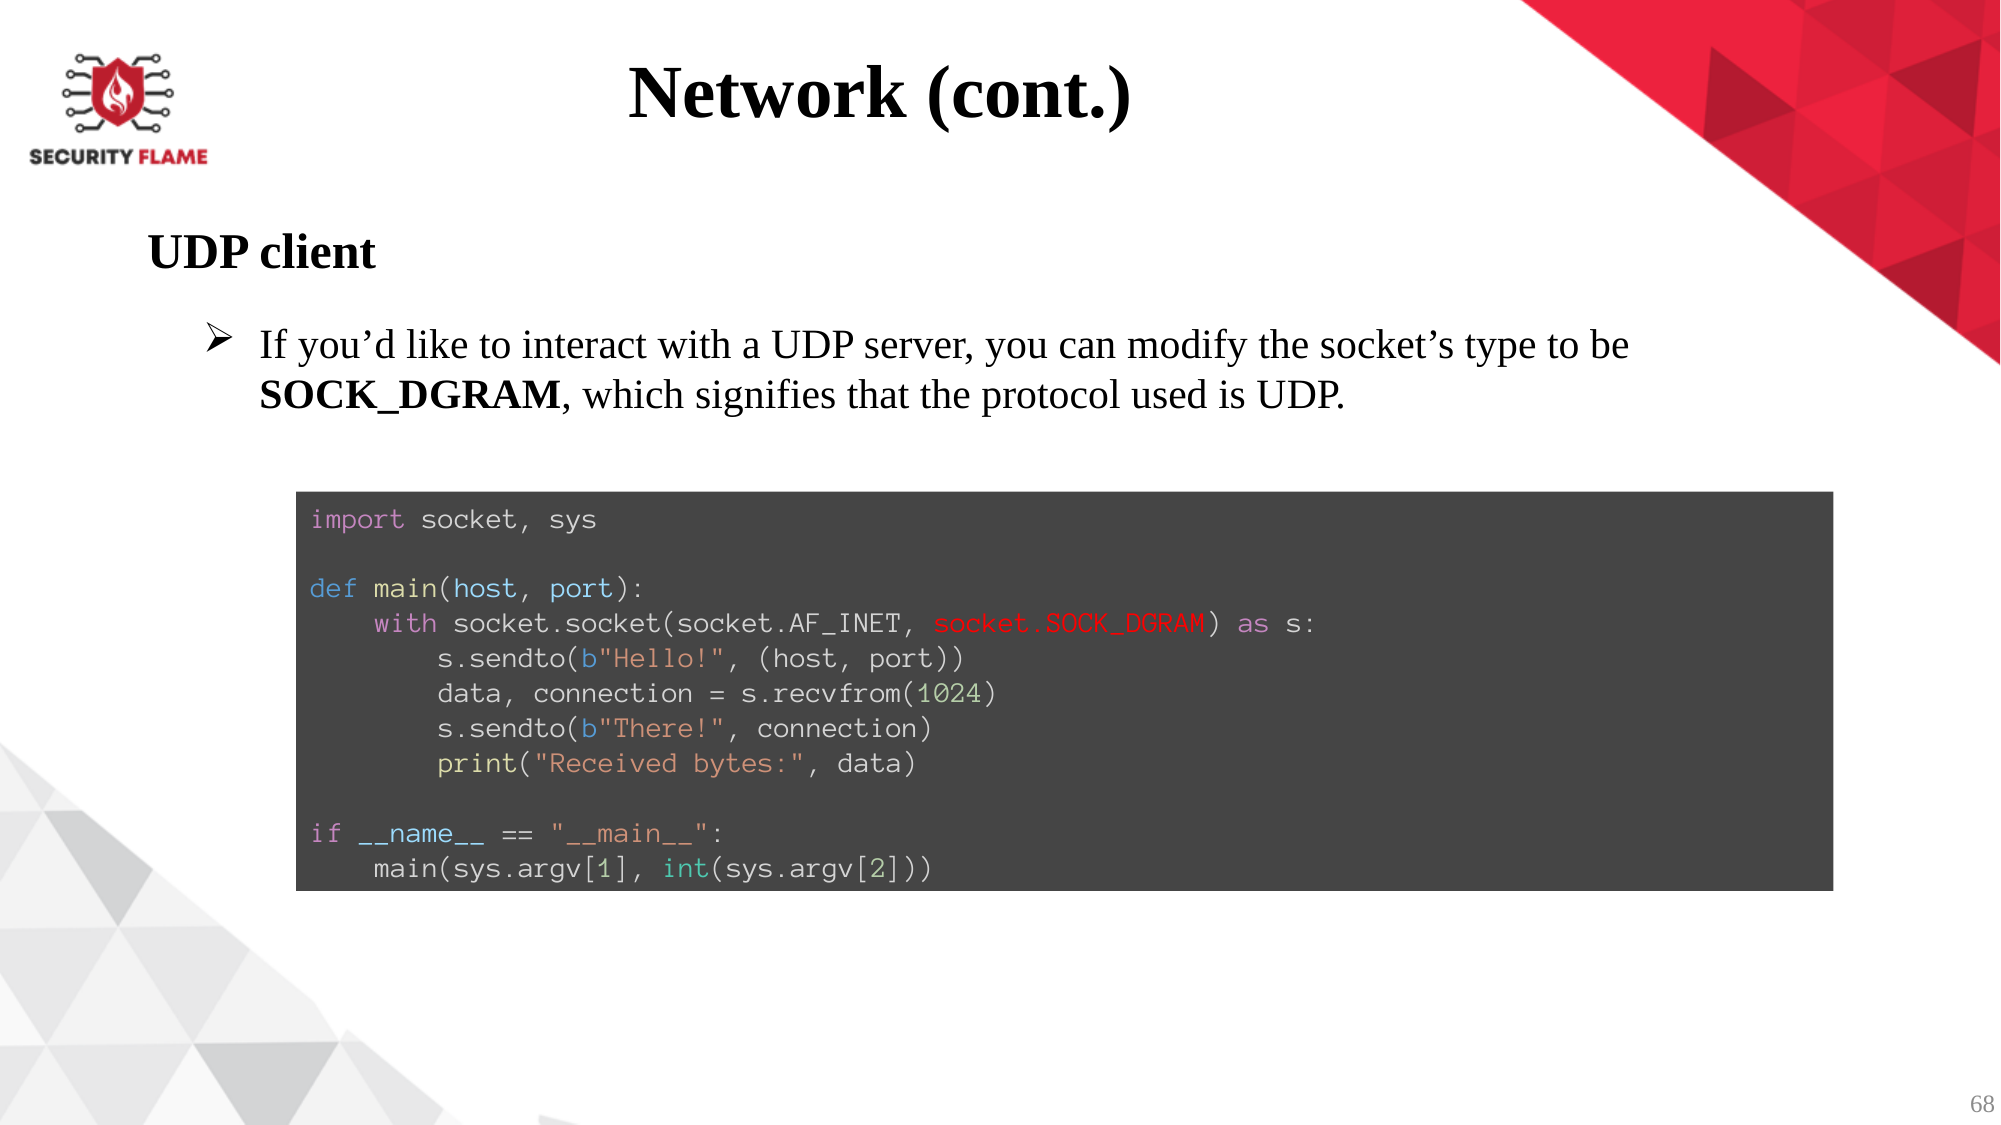

Network (cont.)
UDP client
If you’d like to interact with a UDP server, you can modify the socket’s type to be SOCK_DGRAM, which signifies that the protocol used is UDP.
import socket, sys
def main(host, port):
    with socket.socket(socket.AF_INET, socket.SOCK_DGRAM) as s:
        s.sendto(b"Hello!", (host, port))
        data, connection = s.recvfrom(1024)
        s.sendto(b"There!", connection)
        print("Received bytes:", data)
if __name__ == "__main__":
    main(sys.argv[1], int(sys.argv[2]))
68